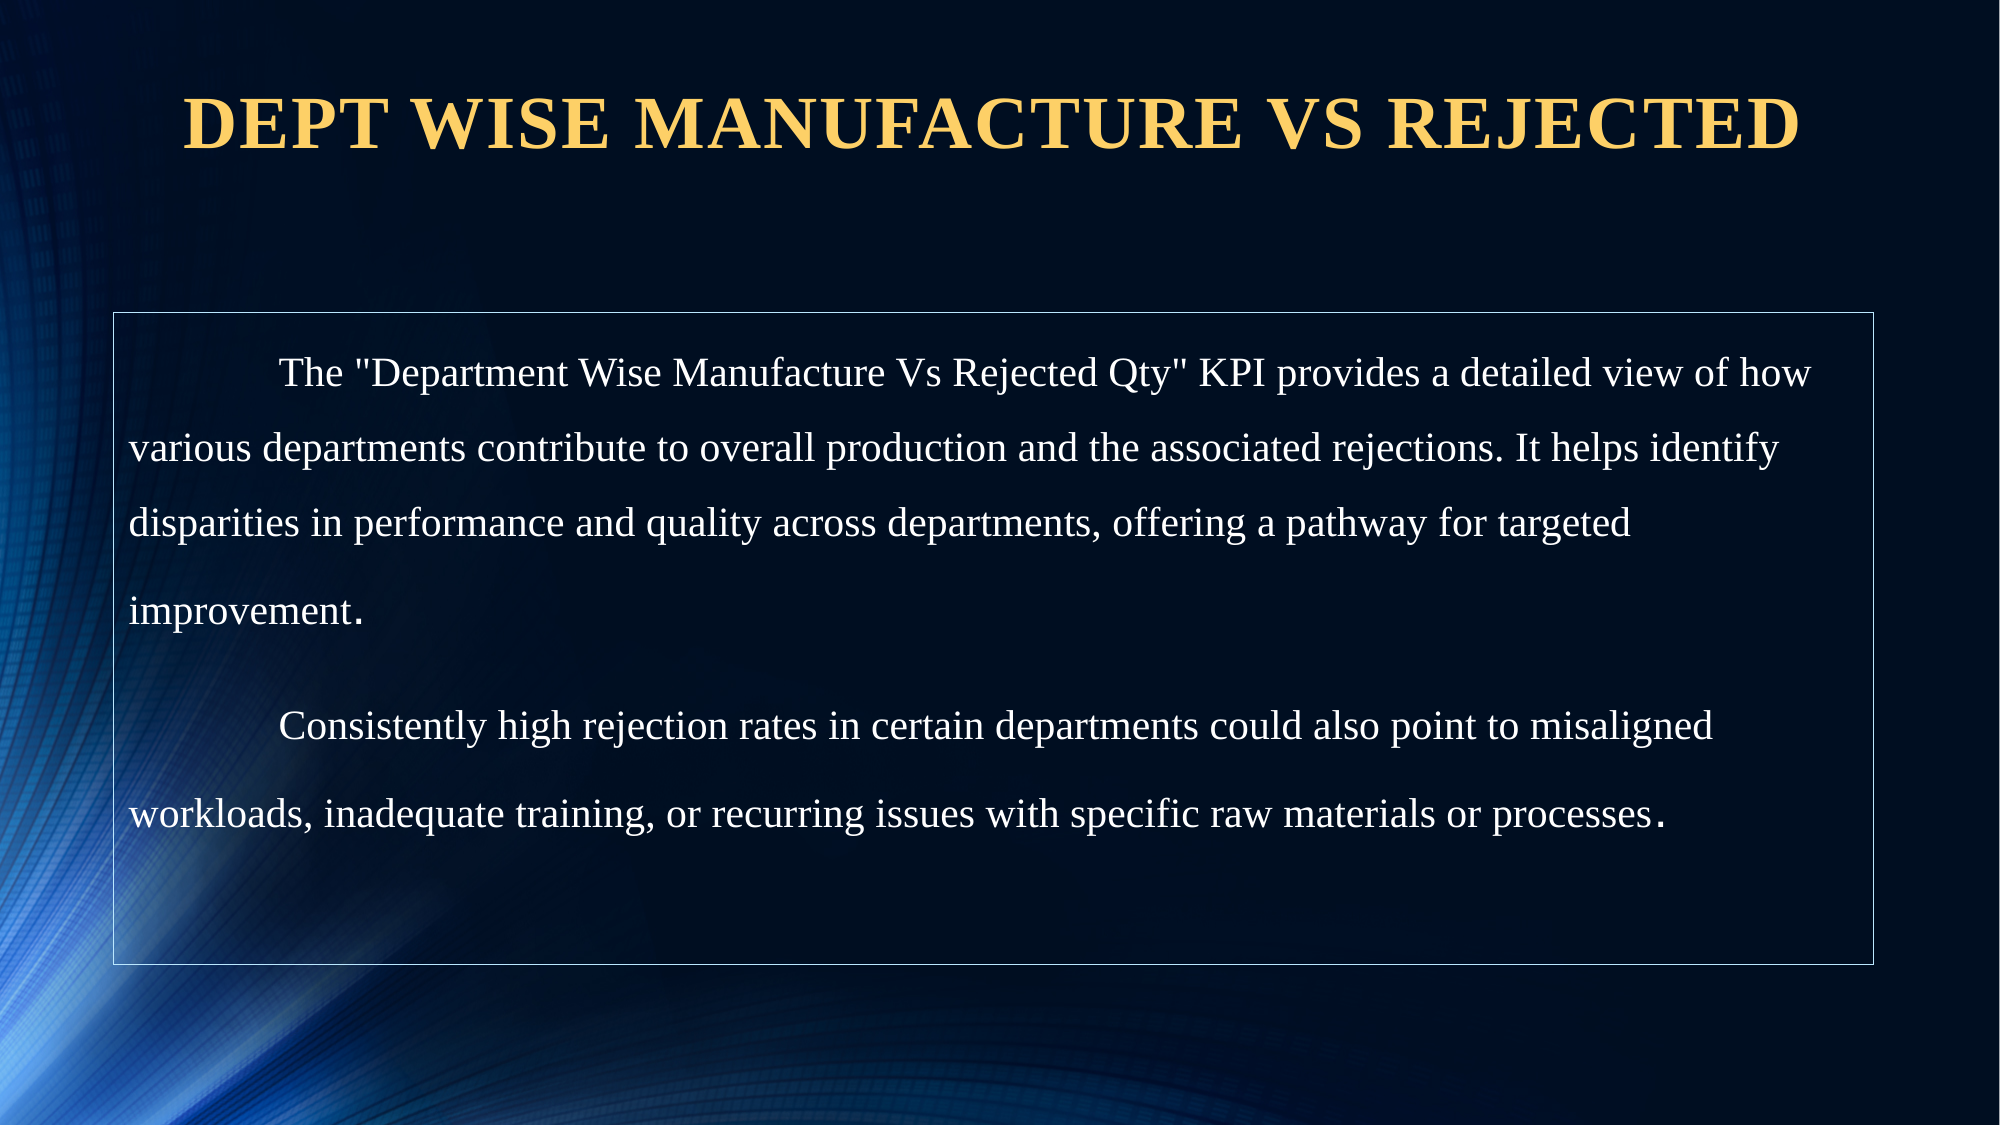

# DEPT WISE MANUFACTURE VS REJECTED
	The "Department Wise Manufacture Vs Rejected Qty" KPI provides a detailed view of how various departments contribute to overall production and the associated rejections. It helps identify disparities in performance and quality across departments, offering a pathway for targeted improvement.
	Consistently high rejection rates in certain departments could also point to misaligned workloads, inadequate training, or recurring issues with specific raw materials or processes.